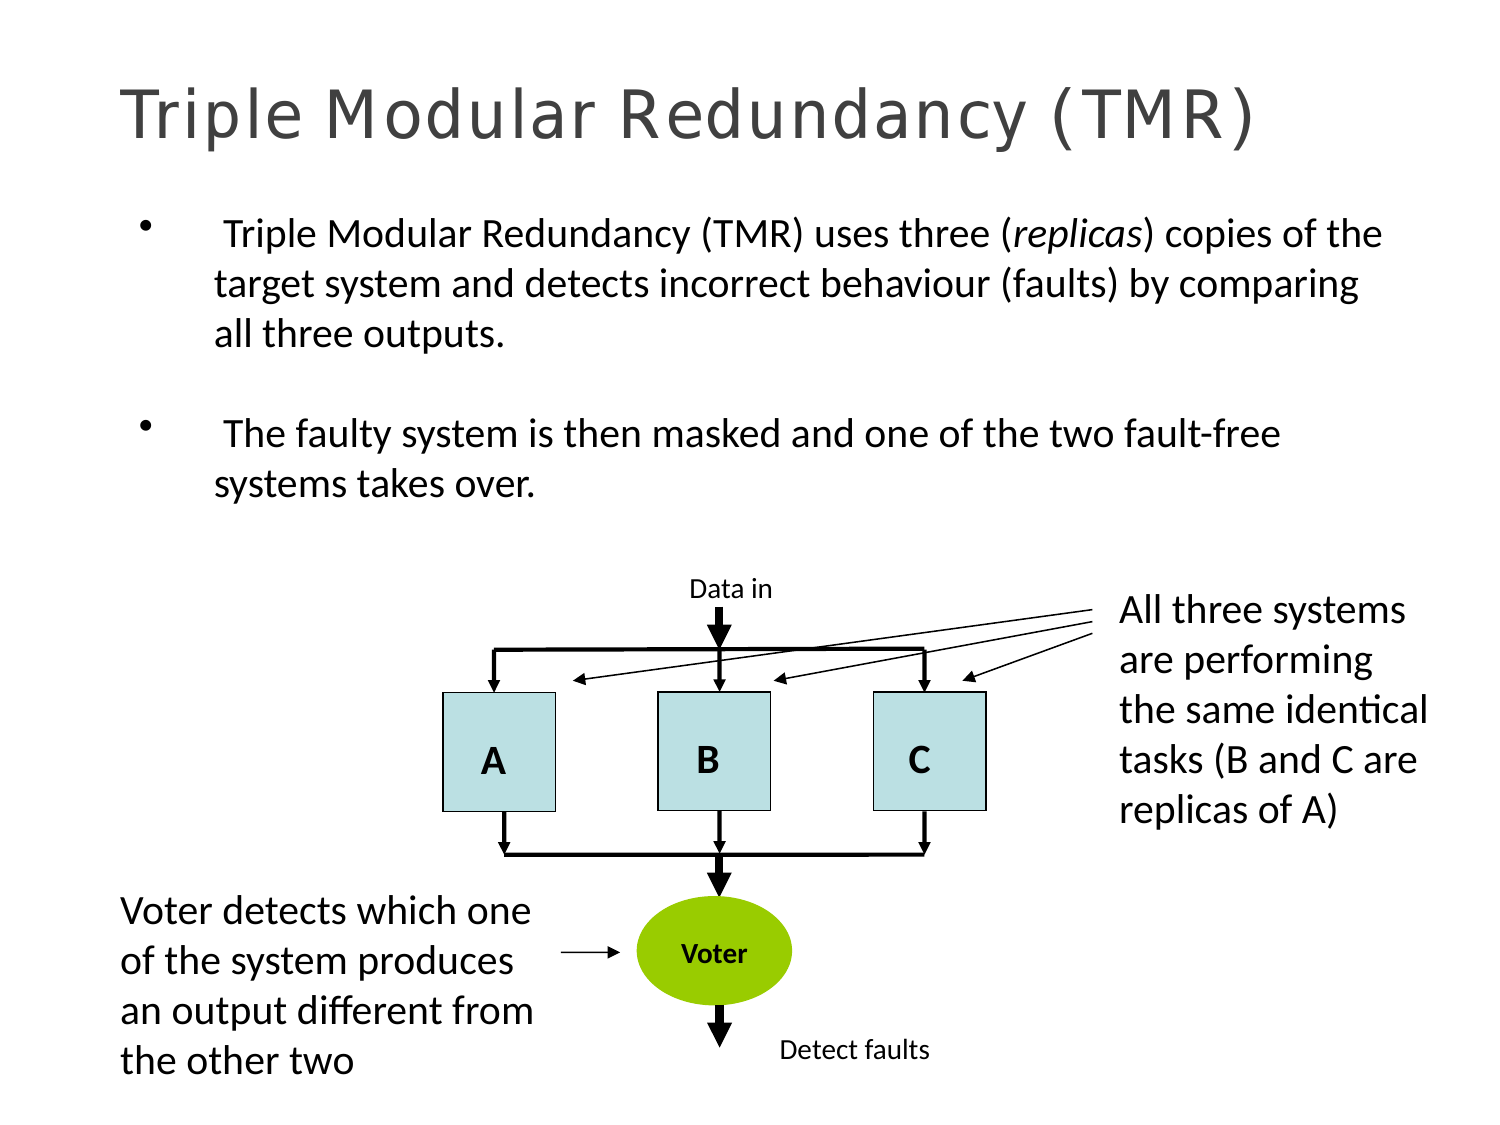

# Triple Modular Redundancy (TMR)
 Triple Modular Redundancy (TMR) uses three (replicas) copies of the target system and detects incorrect behaviour (faults) by comparing all three outputs.

 The faulty system is then masked and one of the two fault-free systems takes over.
Data in

B
C
A
A

Voter

Detect faults
All three systems are performing the same identical tasks (B and C are replicas of A)

Voter detects which one of the system produces an output different from the other two